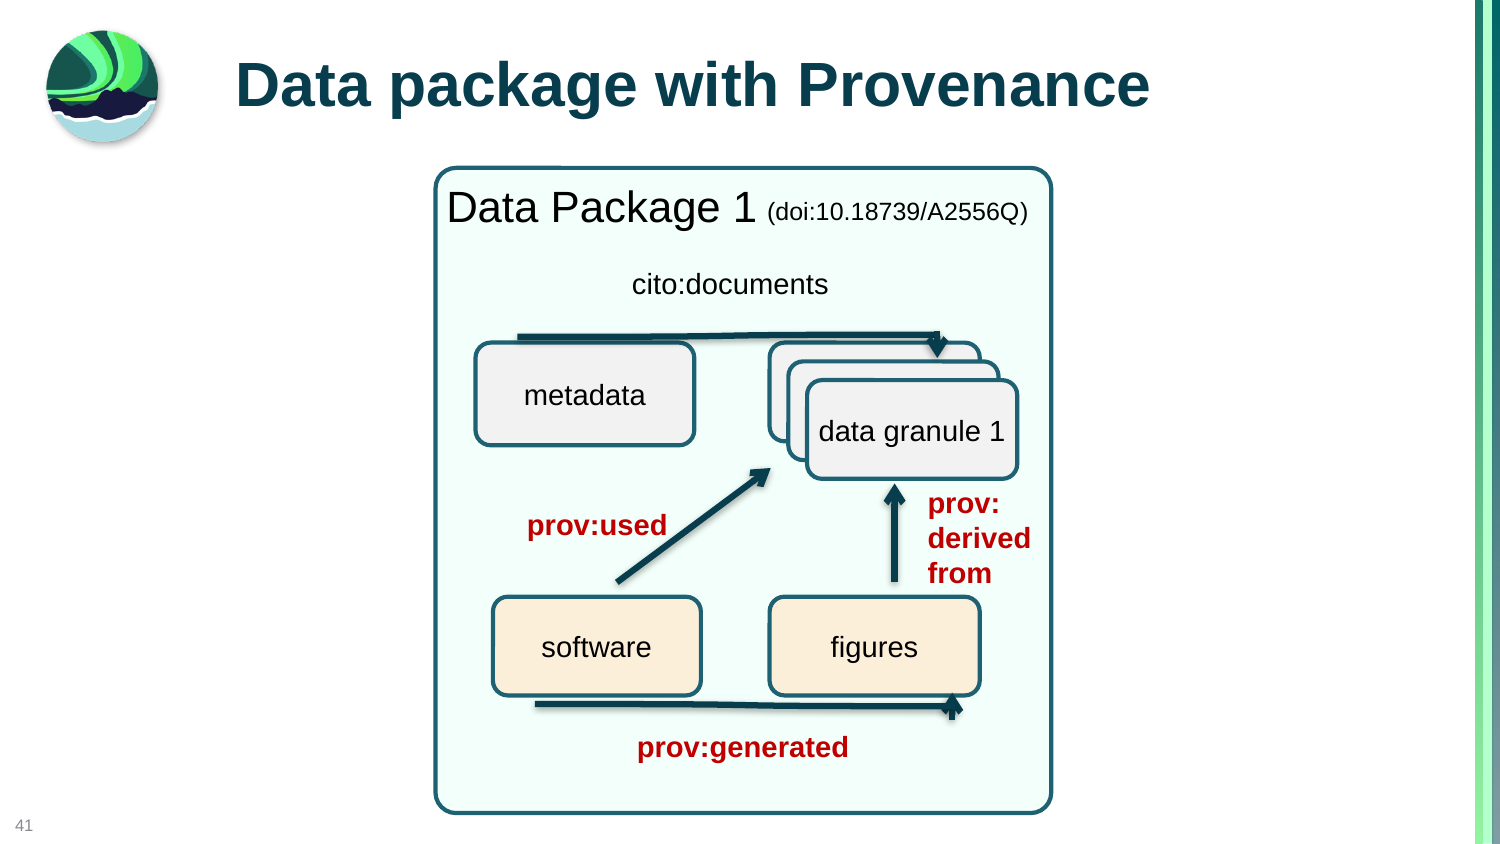

# Data package with Provenance
Data Package 1
(doi:10.18739/A2556Q)
cito:documents
metadata
science data
science data
data granule 1
prov:
derived from
prov:used
software
figures
prov:generated
41